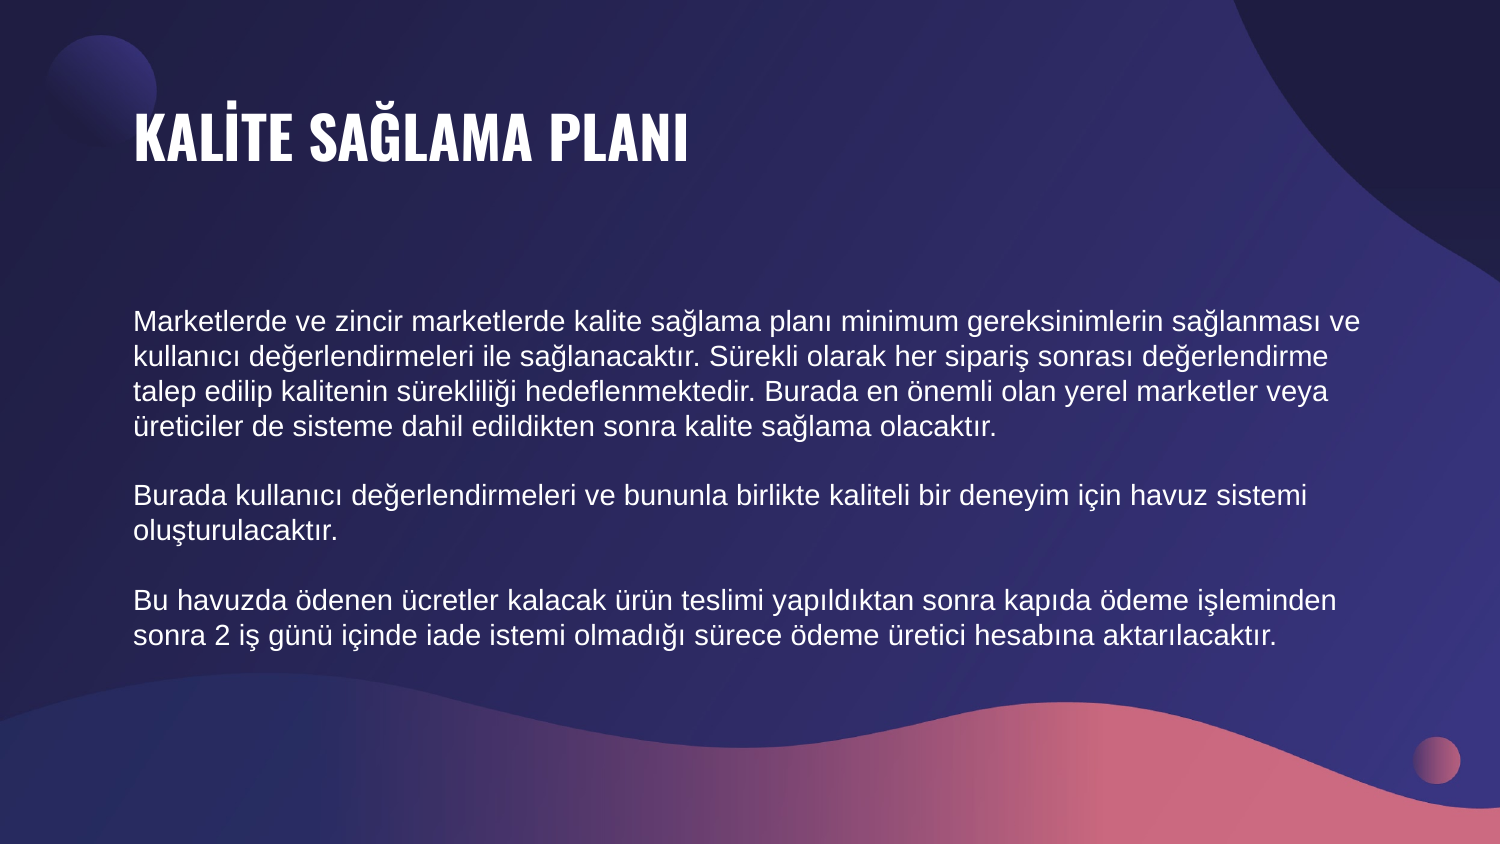

# KALİTE SAĞLAMA PLANI
Marketlerde ve zincir marketlerde kalite sağlama planı minimum gereksinimlerin sağlanması ve kullanıcı değerlendirmeleri ile sağlanacaktır. Sürekli olarak her sipariş sonrası değerlendirme talep edilip kalitenin sürekliliği hedeflenmektedir. Burada en önemli olan yerel marketler veya üreticiler de sisteme dahil edildikten sonra kalite sağlama olacaktır.

Burada kullanıcı değerlendirmeleri ve bununla birlikte kaliteli bir deneyim için havuz sistemi oluşturulacaktır.

Bu havuzda ödenen ücretler kalacak ürün teslimi yapıldıktan sonra kapıda ödeme işleminden sonra 2 iş günü içinde iade istemi olmadığı sürece ödeme üretici hesabına aktarılacaktır.